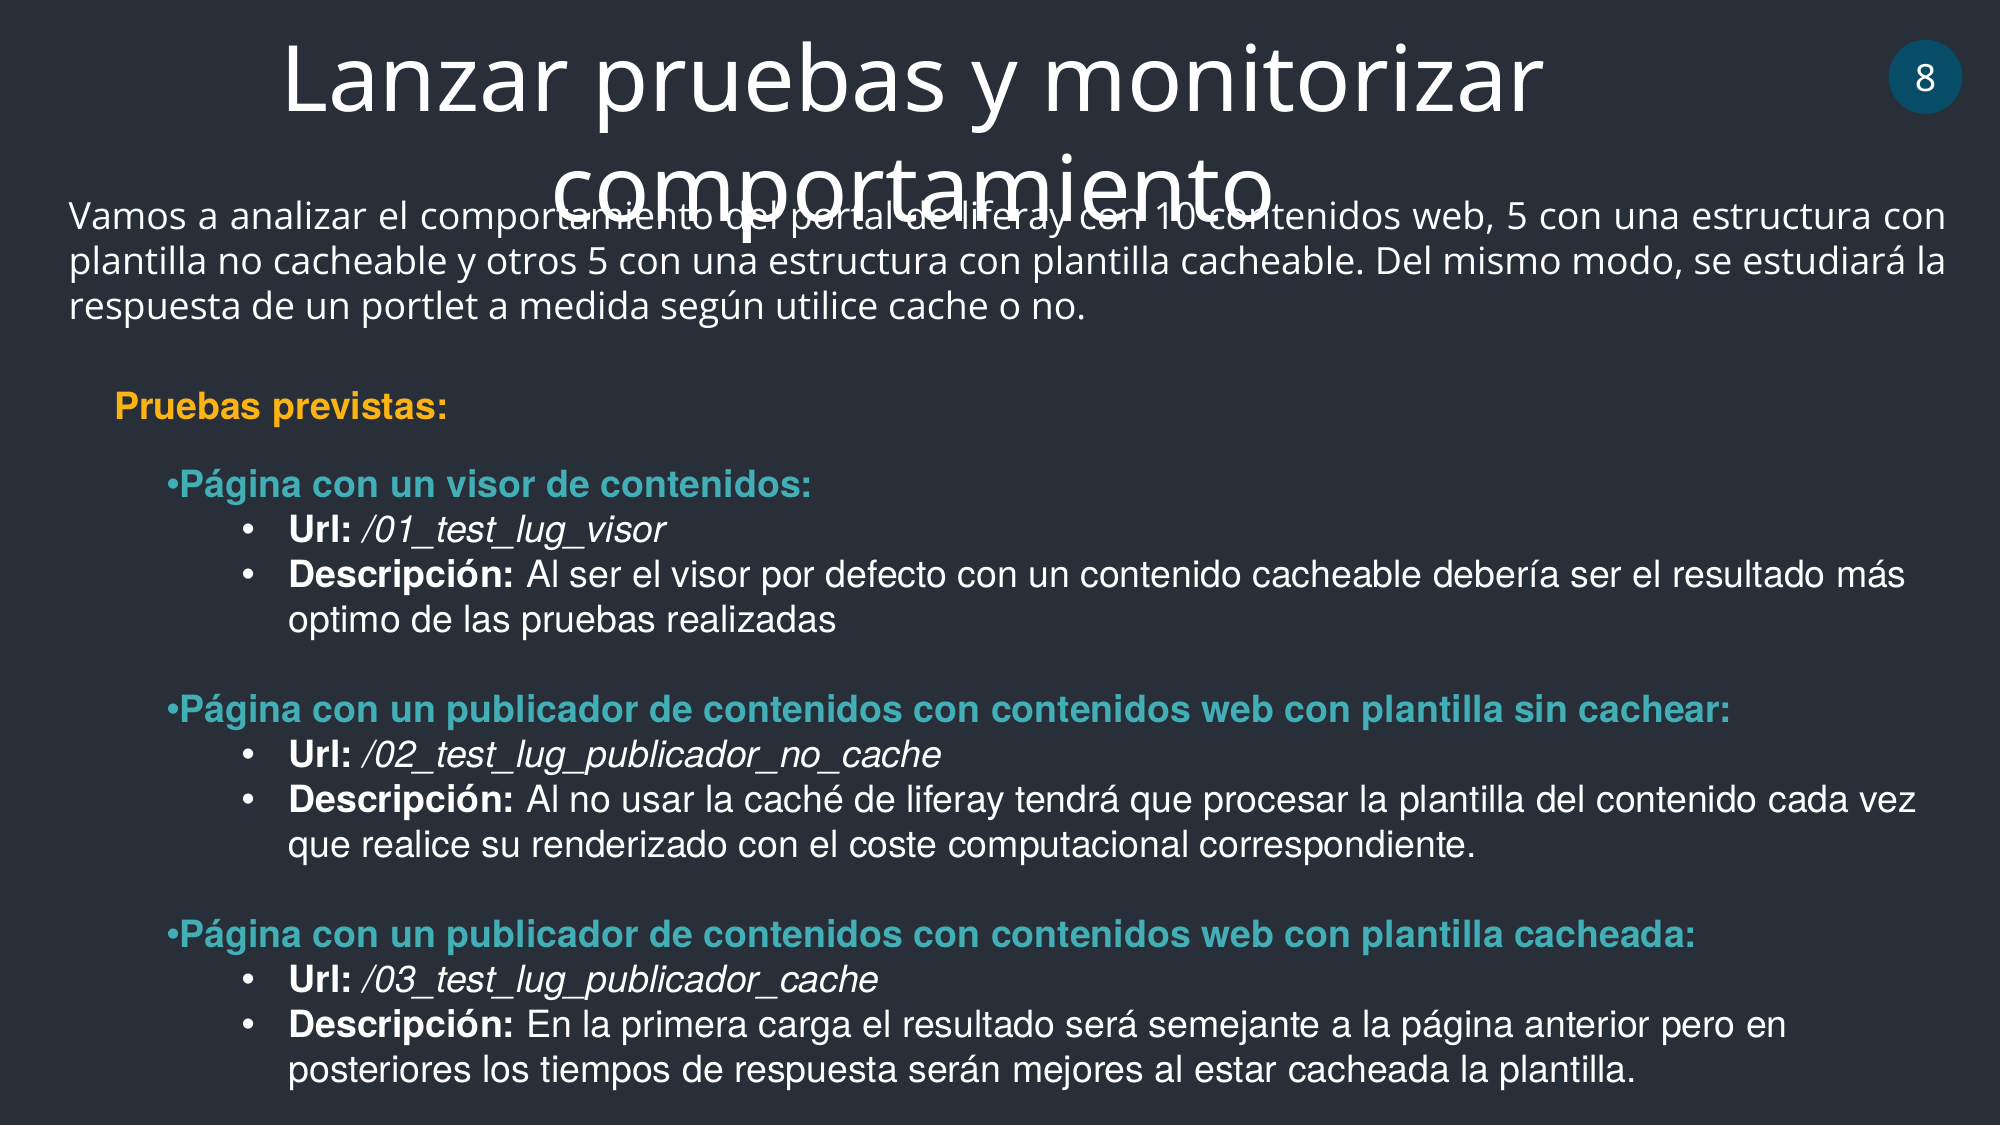

Lanzar pruebas y monitorizar comportamiento
8
Vamos a analizar el comportamiento del portal de liferay con 10 contenidos web, 5 con una estructura con plantilla no cacheable y otros 5 con una estructura con plantilla cacheable. Del mismo modo, se estudiará la respuesta de un portlet a medida según utilice cache o no.
Pruebas previstas:
Página con un visor de contenidos:
Url: /01_test_lug_visor
Descripción: Al ser el visor por defecto con un contenido cacheable debería ser el resultado más optimo de las pruebas realizadas

Página con un publicador de contenidos con contenidos web con plantilla sin cachear:
Url: /02_test_lug_publicador_no_cache
Descripción: Al no usar la caché de liferay tendrá que procesar la plantilla del contenido cada vez que realice su renderizado con el coste computacional correspondiente.

Página con un publicador de contenidos con contenidos web con plantilla cacheada:
Url: /03_test_lug_publicador_cache
Descripción: En la primera carga el resultado será semejante a la página anterior pero en posteriores los tiempos de respuesta serán mejores al estar cacheada la plantilla.